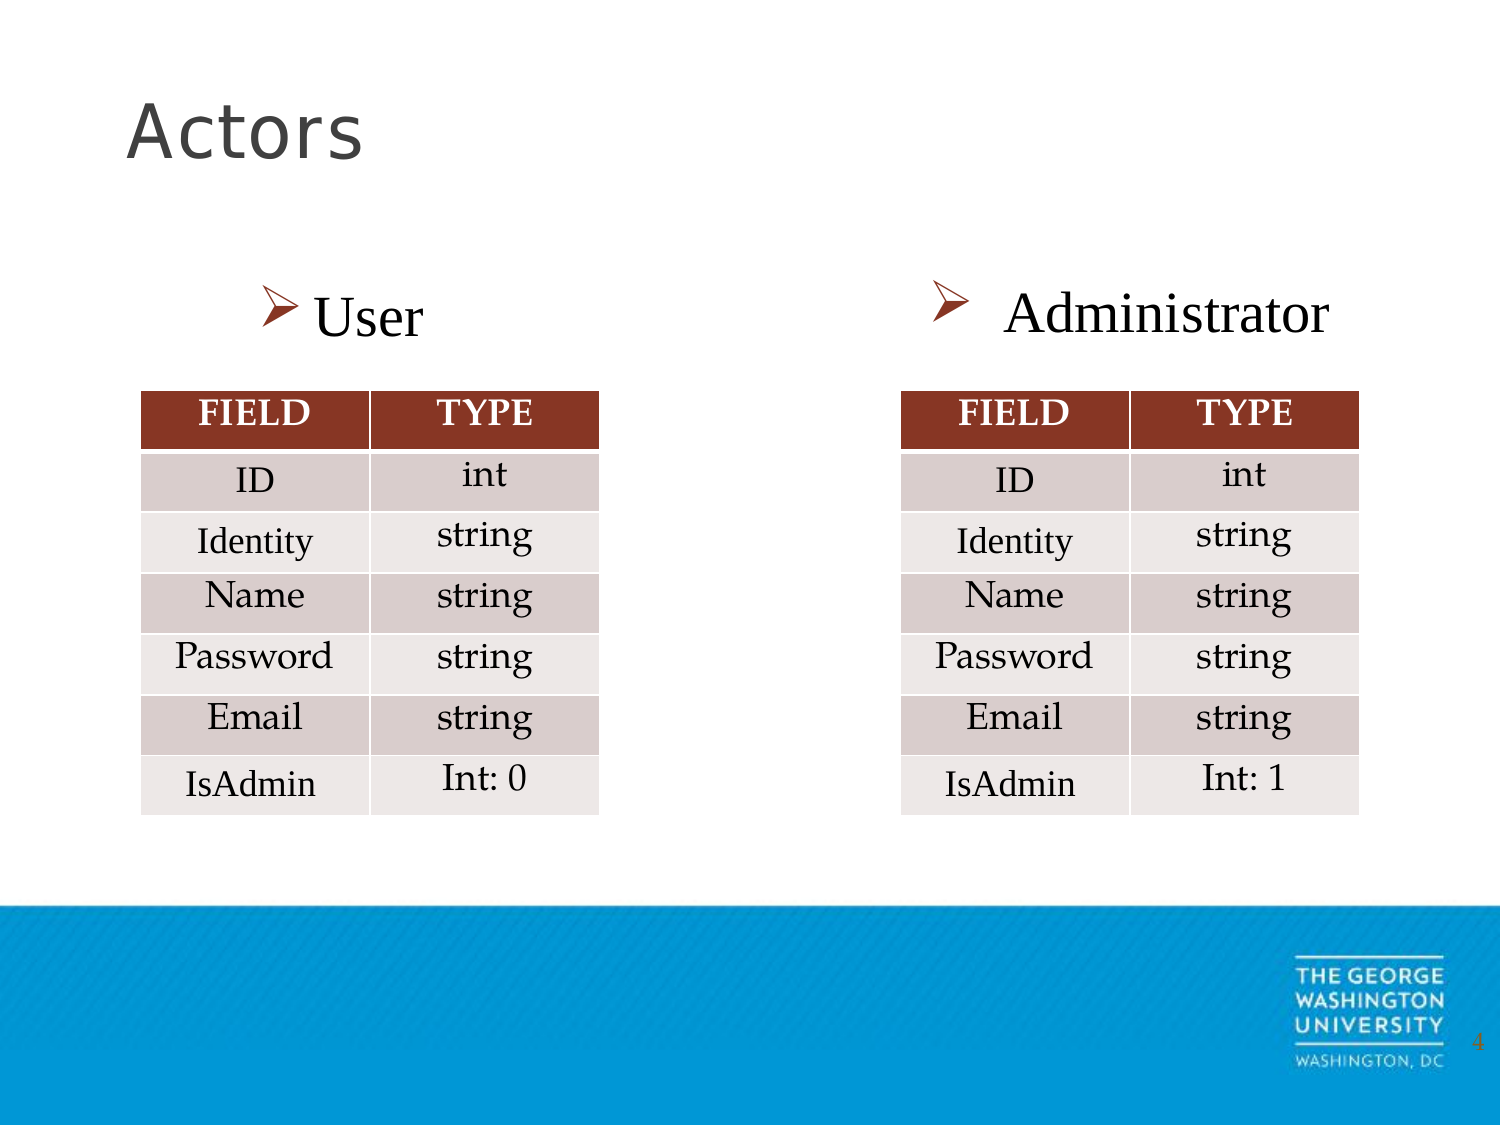

# Actors
Administrator
User

| FIELD | TYPE |
| --- | --- |
| ID | int |
| Identity | string |
| Name | string |
| Password | string |
| Email | string |
| IsAdmin | Int: 0 |
| FIELD | TYPE |
| --- | --- |
| ID | int |
| Identity | string |
| Name | string |
| Password | string |
| Email | string |
| IsAdmin | Int: 1 |
4